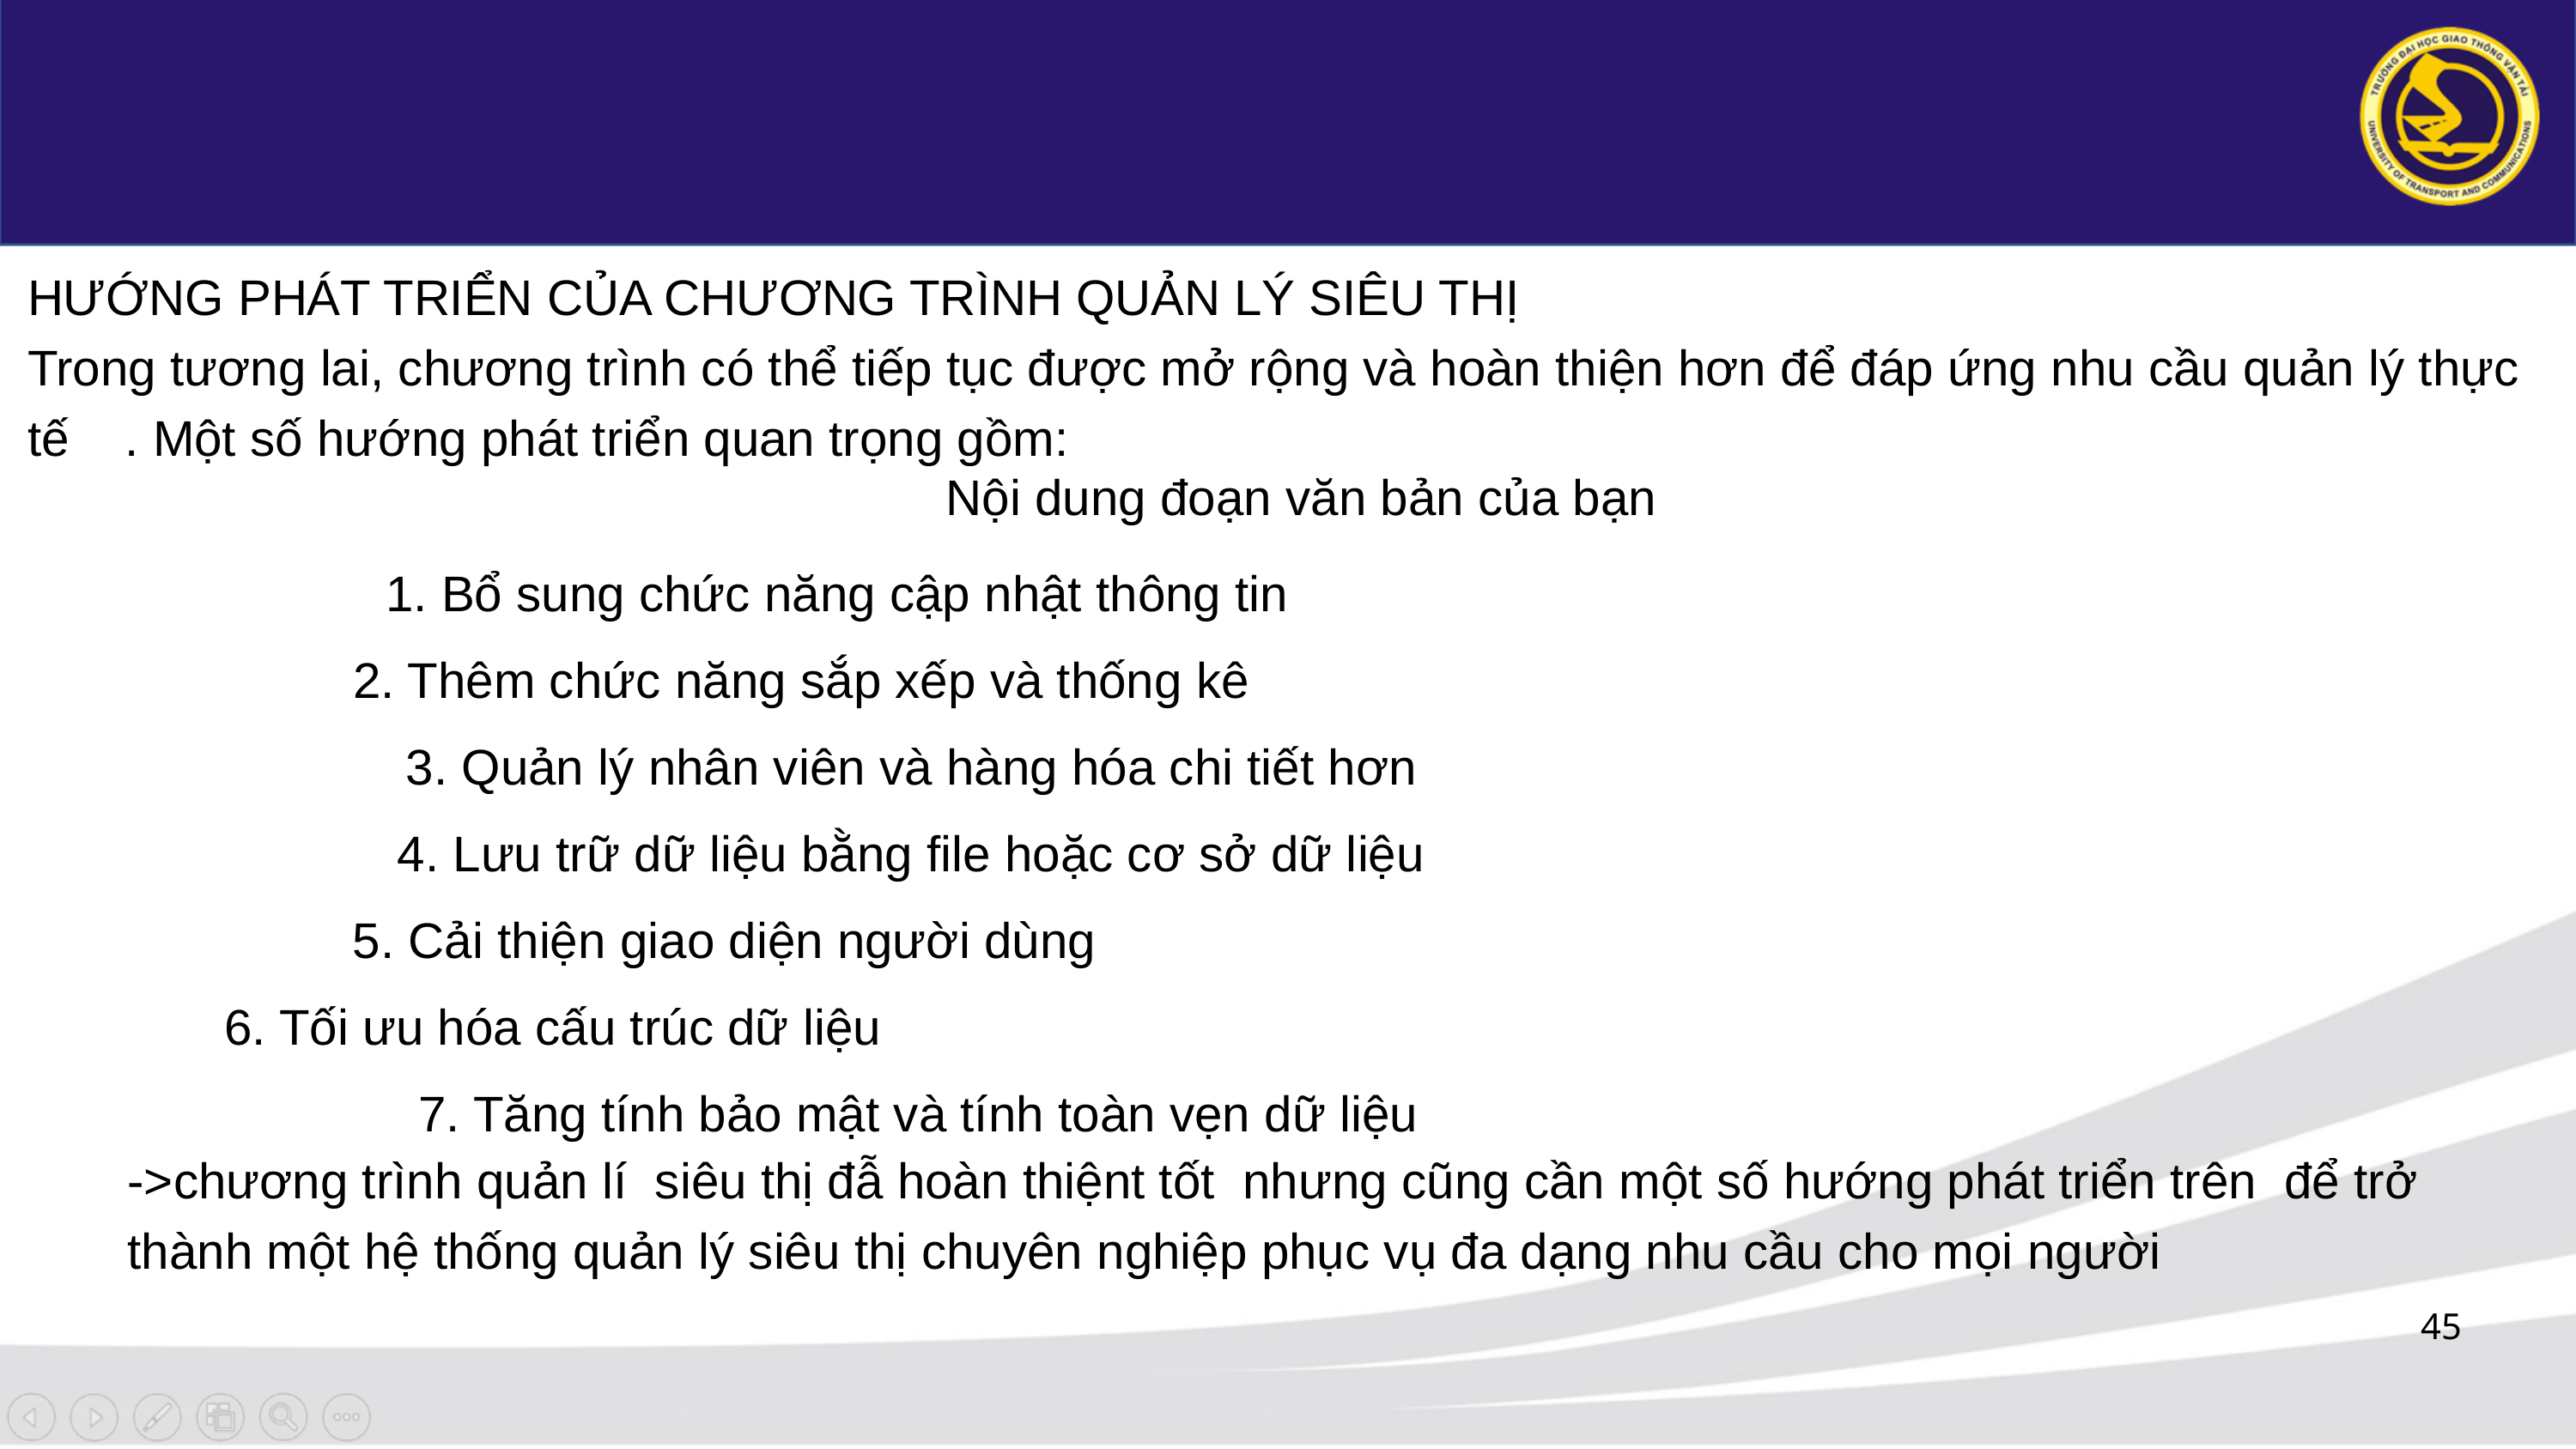

HƯỚNG PHÁT TRIỂN CỦA CHƯƠNG TRÌNH QUẢN LÝ SIÊU THỊ
Trong tương lai, chương trình có thể tiếp tục được mở rộng và hoàn thiện hơn để đáp ứng nhu cầu quản lý thực tế    . Một số hướng phát triển quan trọng gồm:
Nội dung đoạn văn bản của bạn
1. Bổ sung chức năng cập nhật thông tin
2. Thêm chức năng sắp xếp và thống kê
3. Quản lý nhân viên và hàng hóa chi tiết hơn
4. Lưu trữ dữ liệu bằng file hoặc cơ sở dữ liệu
 5. Cải thiện giao diện người dùng
6. Tối ưu hóa cấu trúc dữ liệu
 7. Tăng tính bảo mật và tính toàn vẹn dữ liệu
->chương trình quản lí  siêu thị đẫ hoàn thiệnt tốt  nhưng cũng cần một số hướng phát triển trên  để trở thành một hệ thống quản lý siêu thị chuyên nghiệp phục vụ đa dạng nhu cầu cho mọi người
45